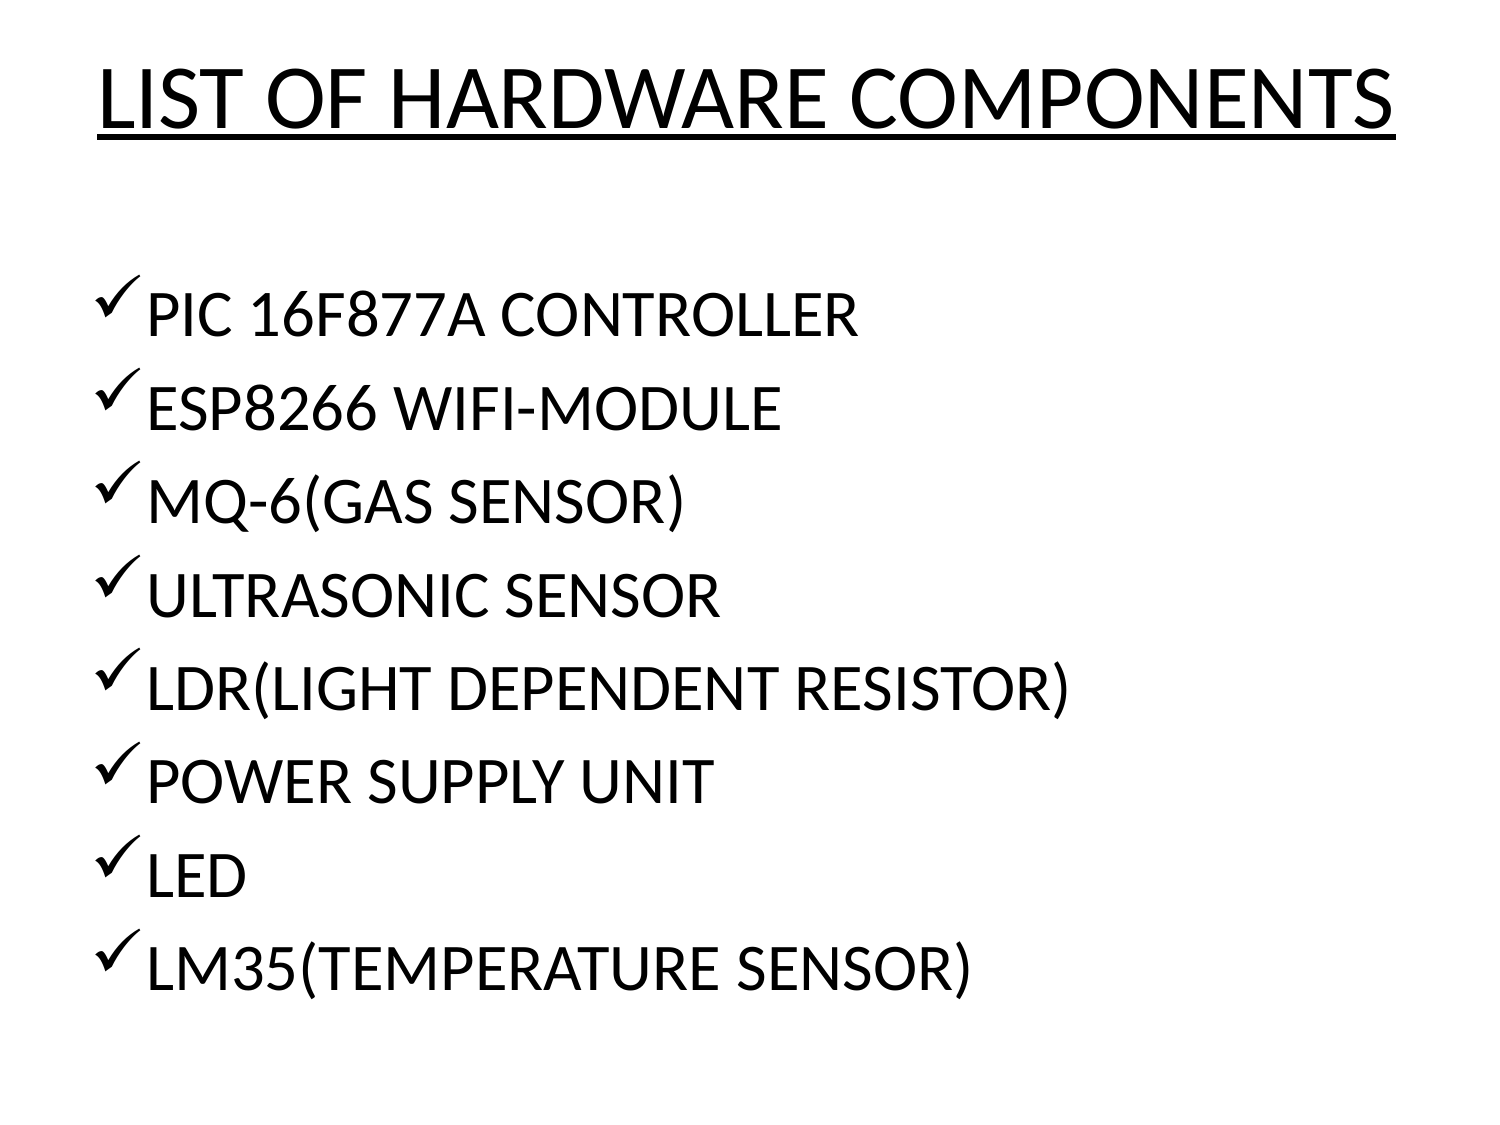

# LIST OF HARDWARE COMPONENTS
PIC 16F877A CONTROLLER
ESP8266 WIFI-MODULE
MQ-6(GAS SENSOR)
ULTRASONIC SENSOR
LDR(LIGHT DEPENDENT RESISTOR)
POWER SUPPLY UNIT
LED
LM35(TEMPERATURE SENSOR)